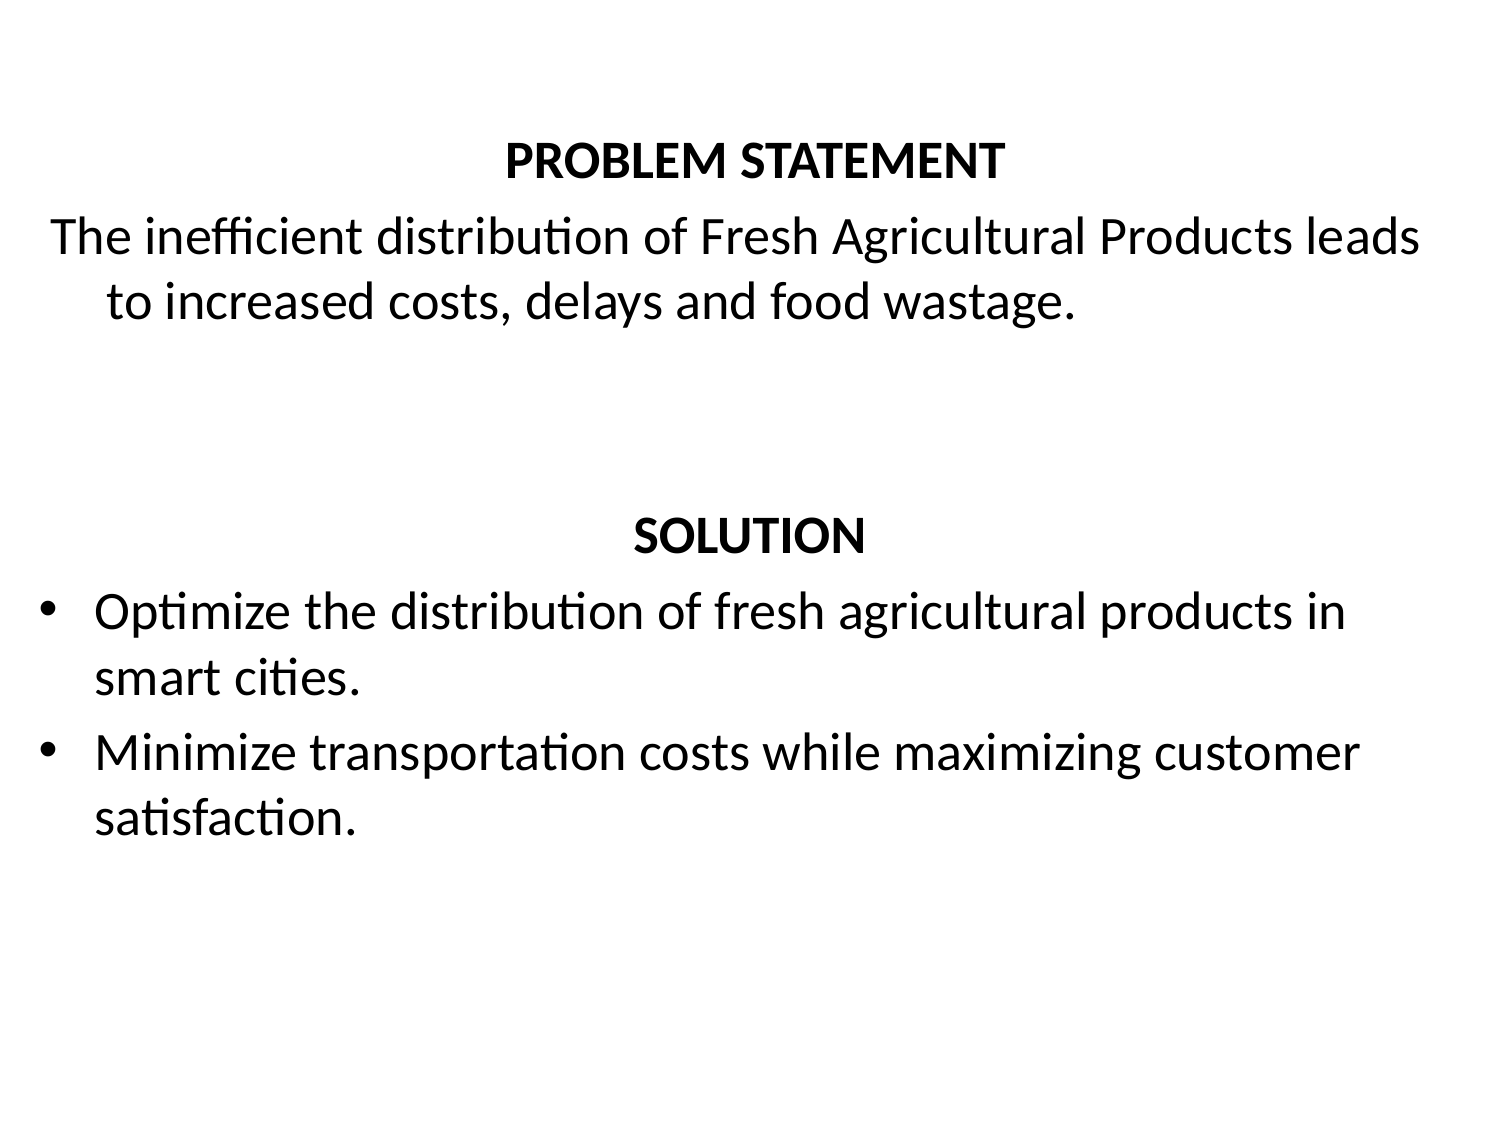

PROBLEM STATEMENT
The inefficient distribution of Fresh Agricultural Products leads to increased costs, delays and food wastage.
SOLUTION
Optimize the distribution of fresh agricultural products in smart cities.
Minimize transportation costs while maximizing customer satisfaction.